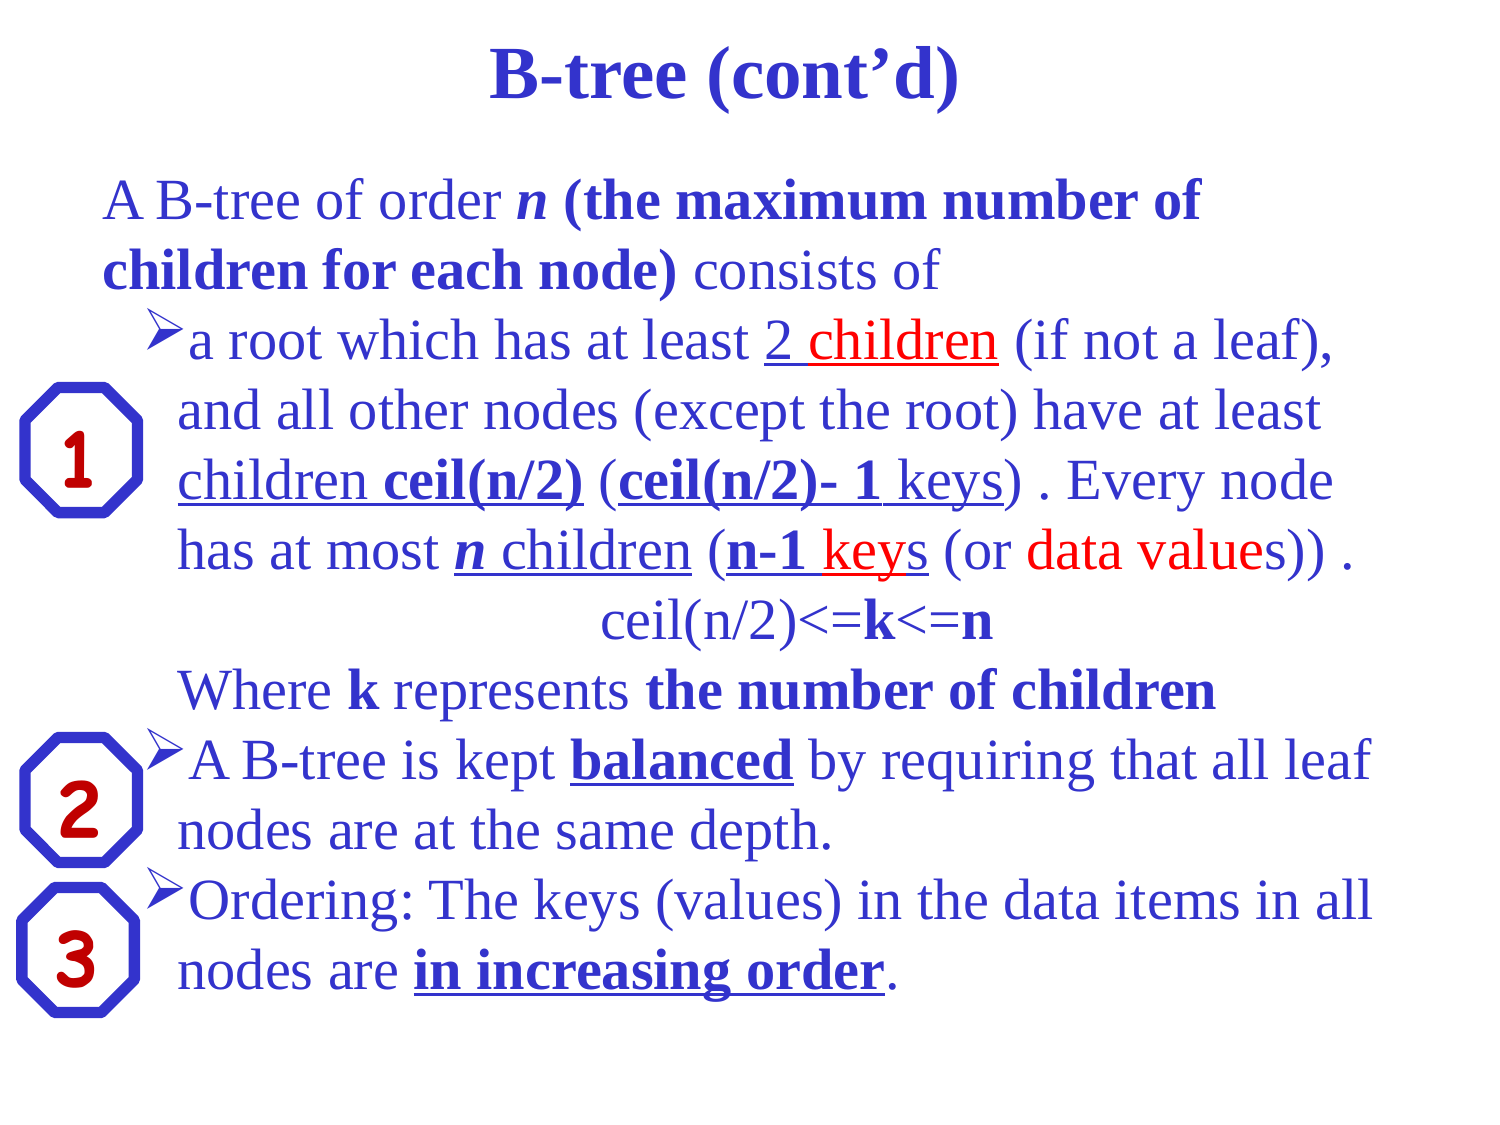

B-tree (cont’d)
A B-tree of order n (the maximum number of children for each node) consists of
a root which has at least 2 children (if not a leaf), and all other nodes (except the root) have at least children ceil(n/2) (ceil(n/2)- 1 keys) . Every node has at most n children (n-1 keys (or data values)) .
ceil(n/2)<=k<=n
Where k represents the number of children
A B-tree is kept balanced by requiring that all leaf nodes are at the same depth.
Ordering: The keys (values) in the data items in all nodes are in increasing order.
1
2
3
57